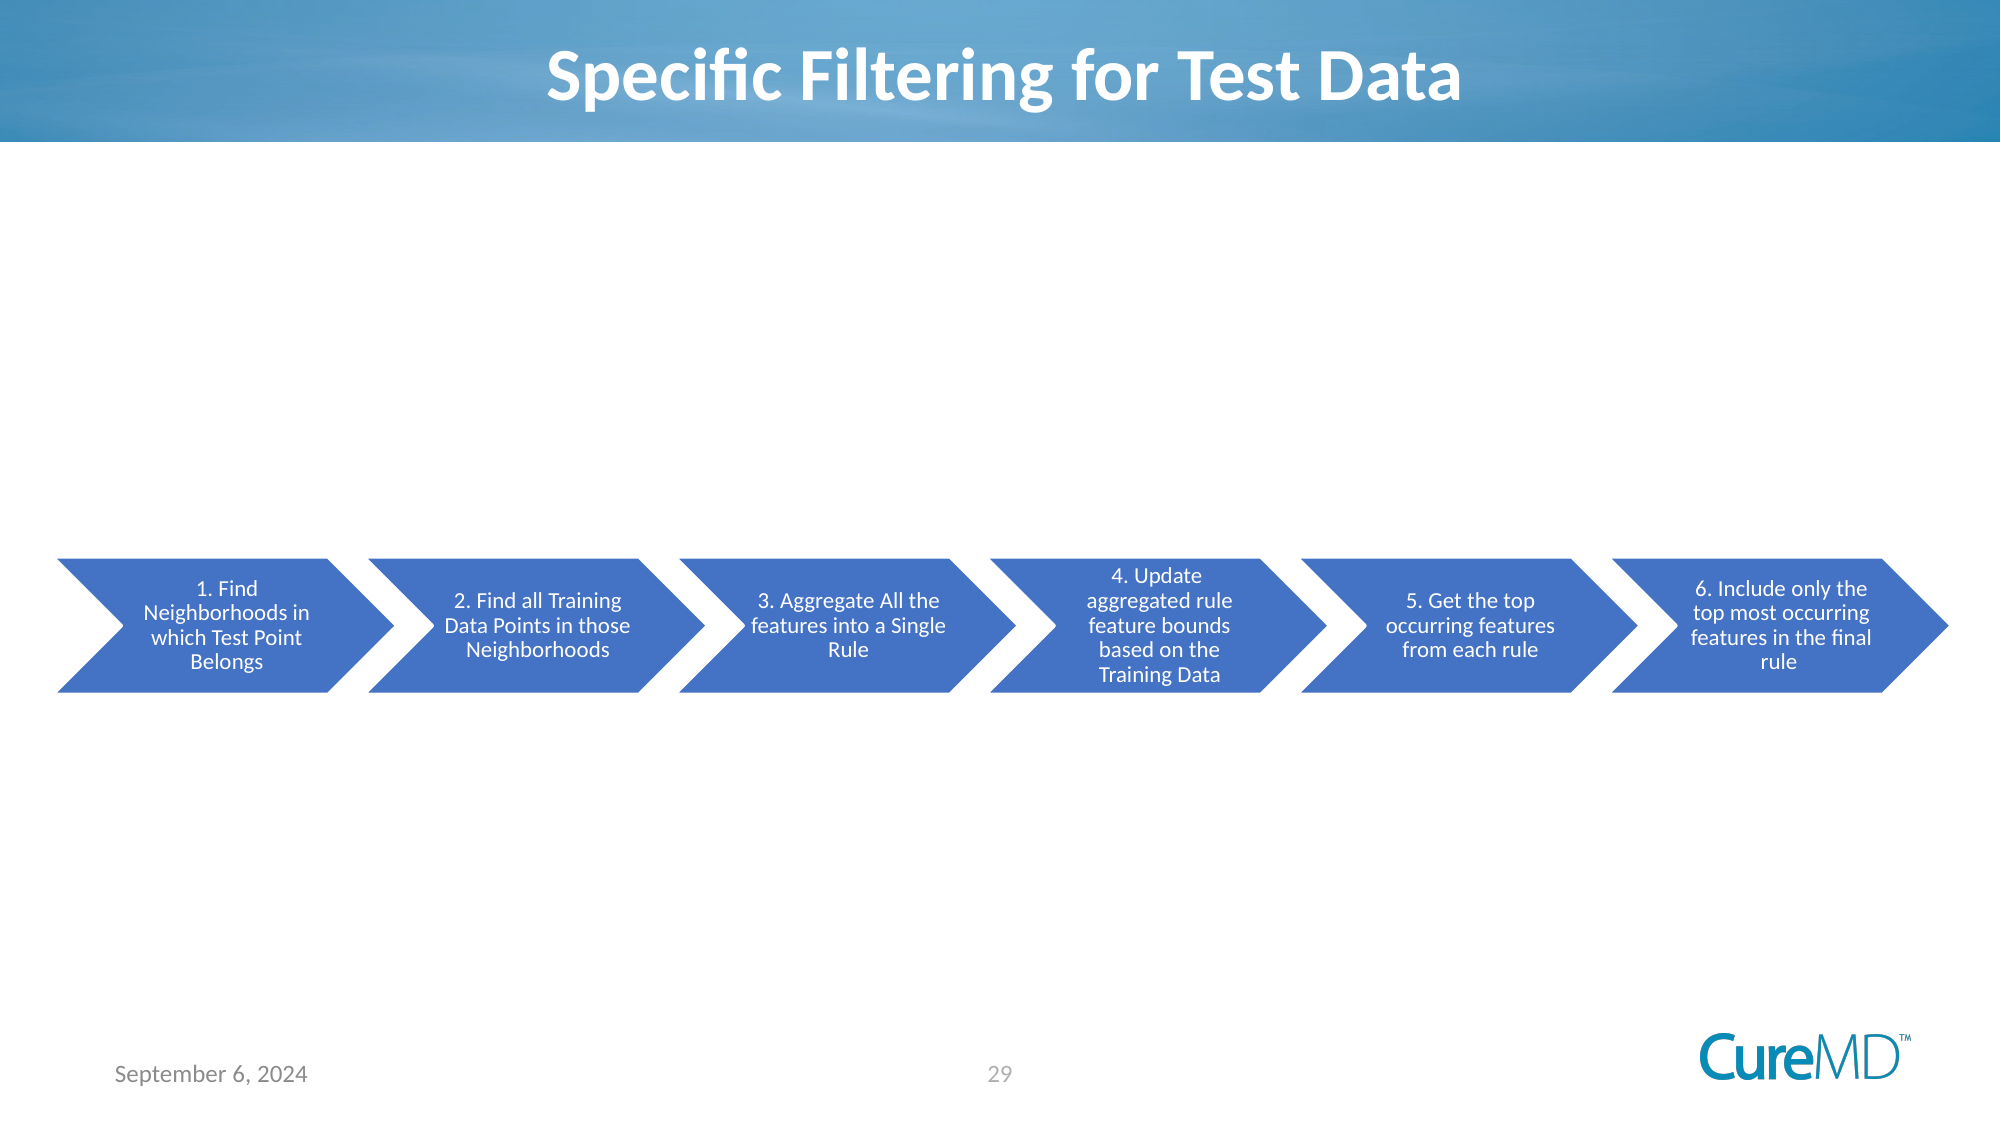

# Specific Filtering for Test Data
1. Find Neighborhoods in which Test Point Belongs
2. Find all Training Data Points in those Neighborhoods
3. Aggregate All the features into a Single Rule
4. Update  aggregated rule feature bounds based on the Training Data
5. Get the top occurring features from each rule
6. Include only the top most occurring features in the final rule
September 6, 2024
29